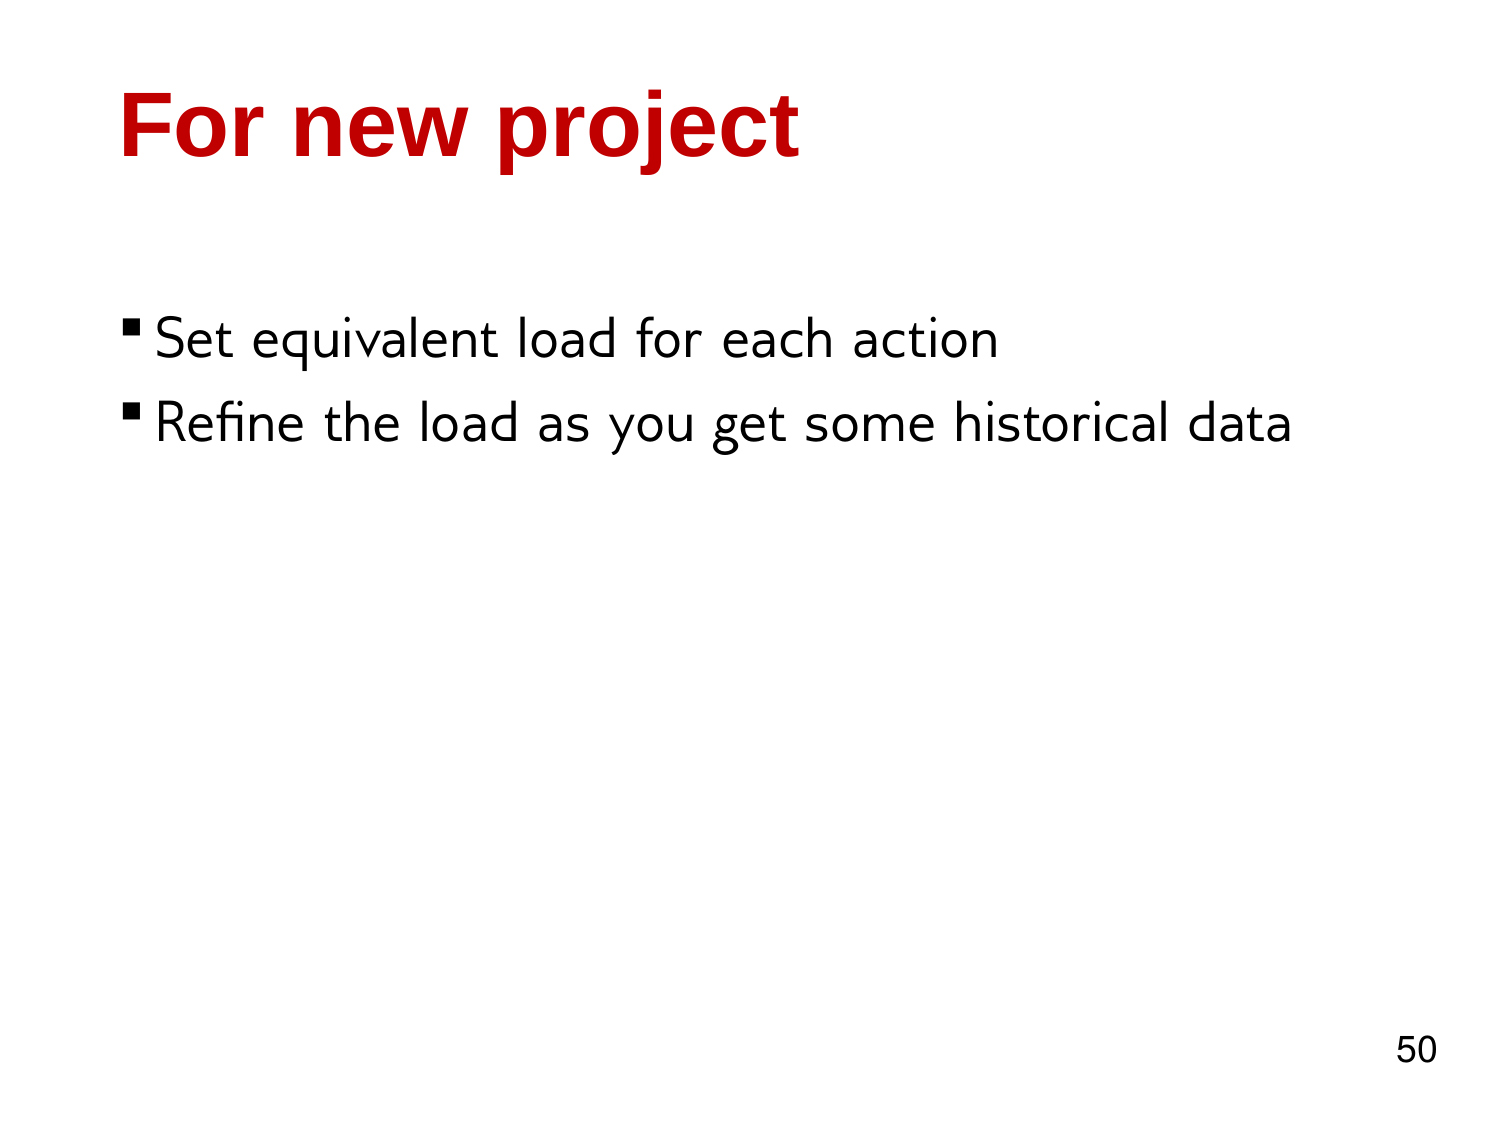

# For new project
Set equivalent load for each action
Refine the load as you get some historical data
50